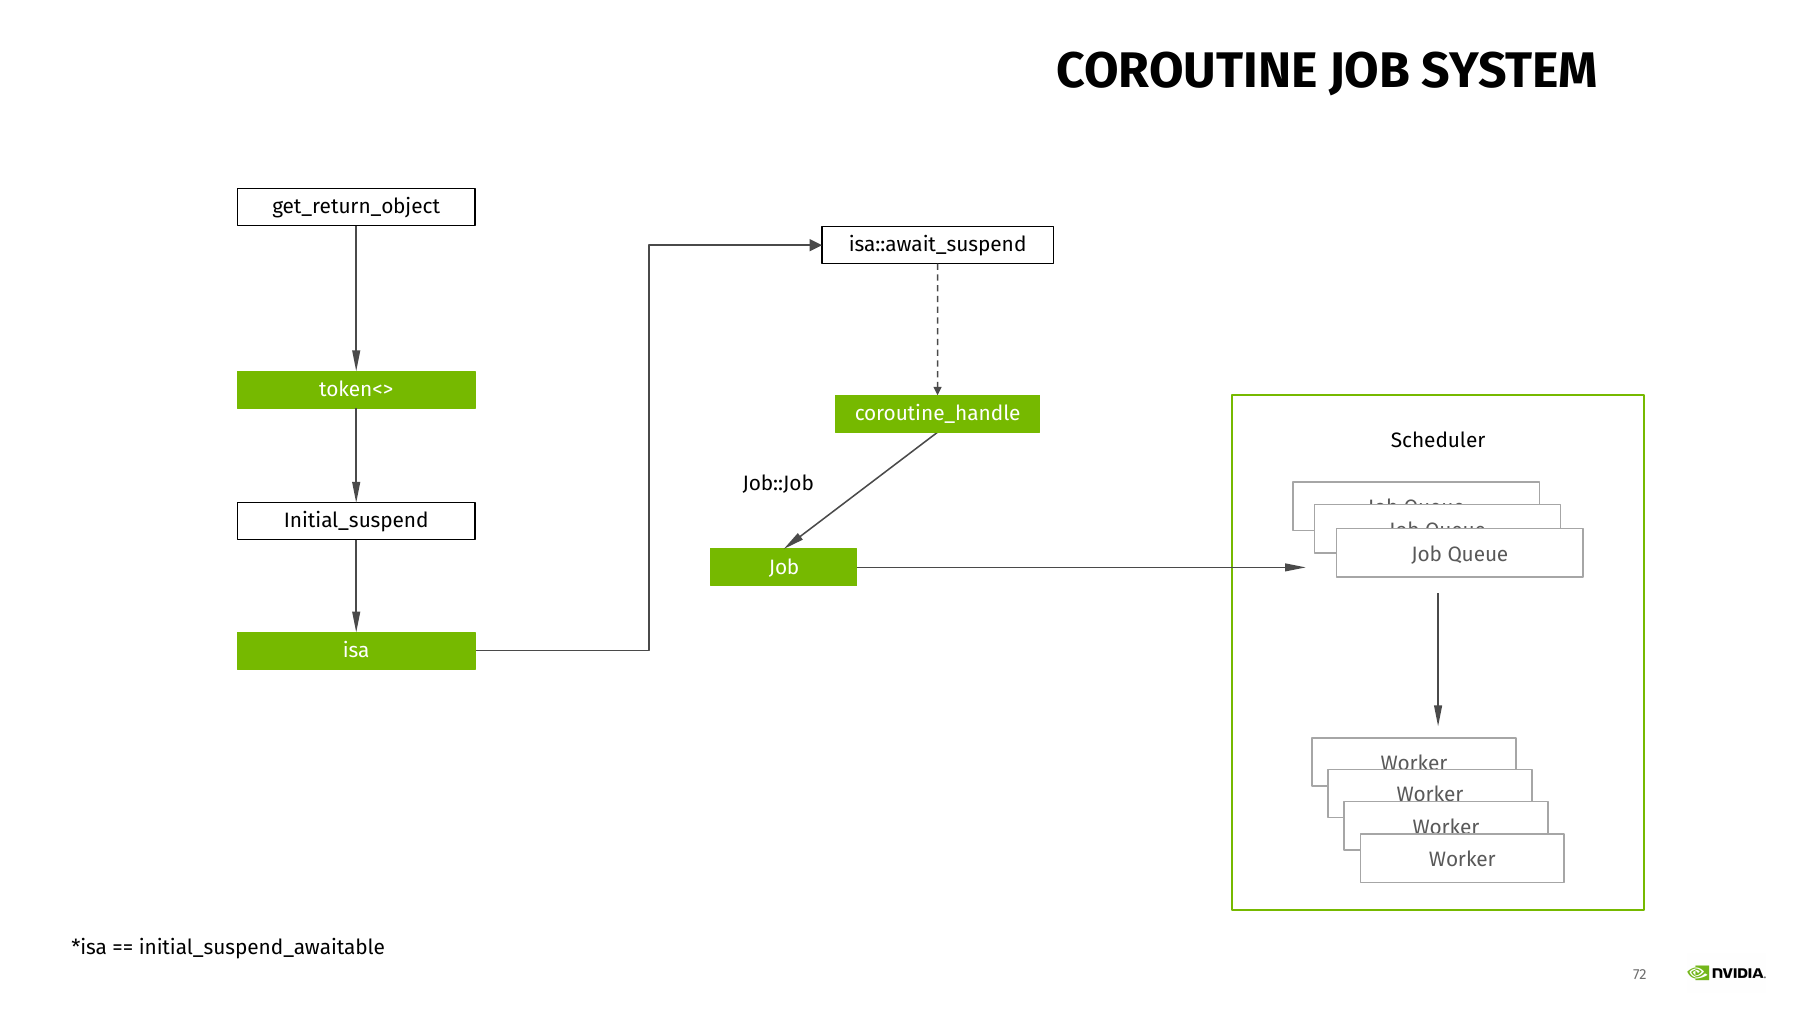

# Coroutine Job system
get_return_object
isa::await_suspend
token<>
coroutine_handle

Scheduler
Job::Job
Job Queue
Job Queue
Job Queue
Initial_suspend
Job
isa
Worker
Worker
Worker
Worker
*isa == initial_suspend_awaitable